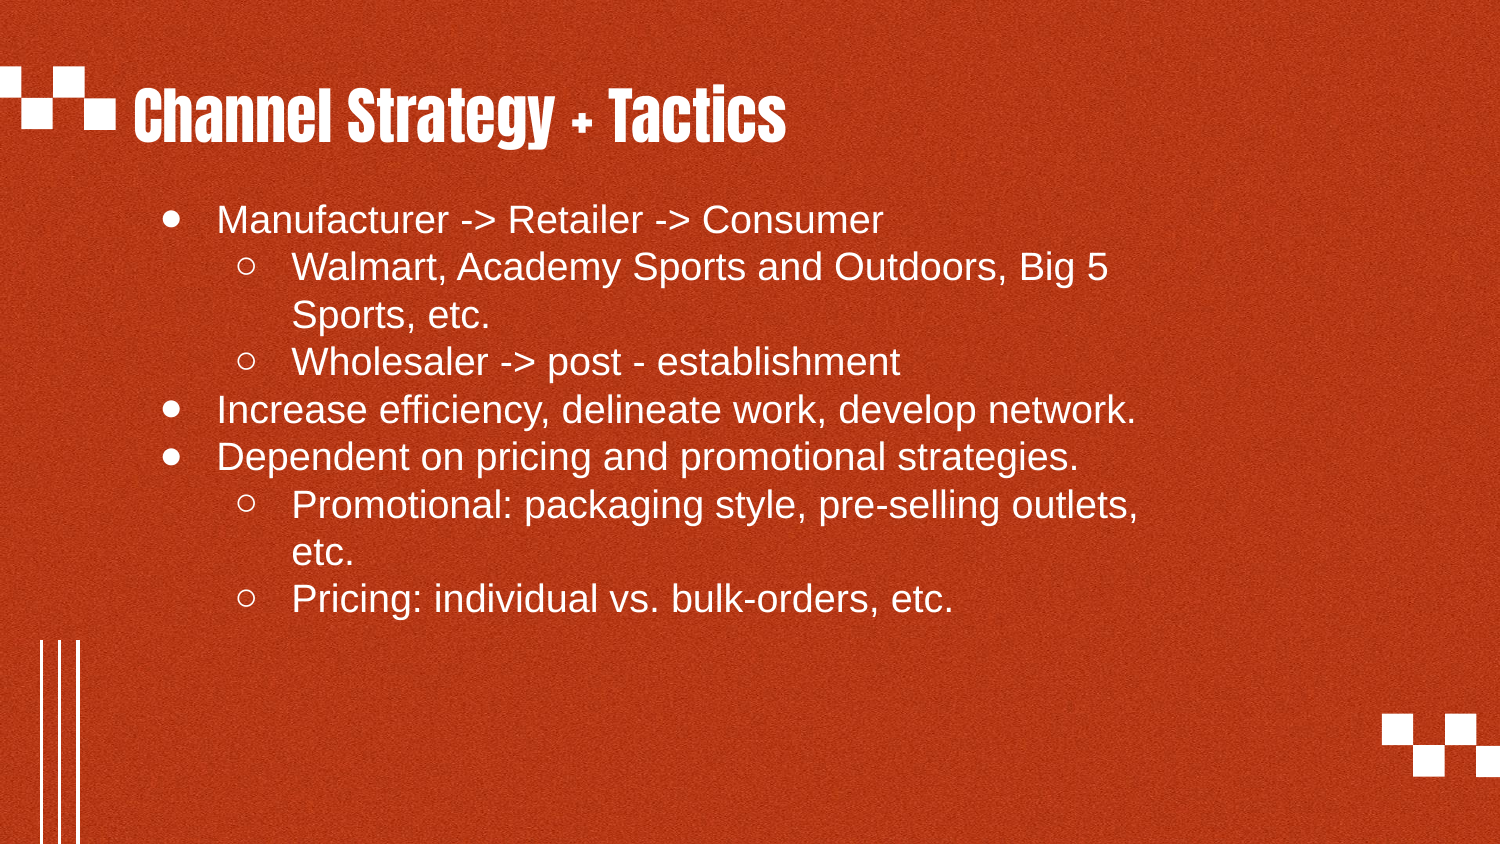

Channel Strategy + Tactics
Manufacturer -> Retailer -> Consumer
Walmart, Academy Sports and Outdoors, Big 5 Sports, etc.
Wholesaler -> post - establishment
Increase efficiency, delineate work, develop network.
Dependent on pricing and promotional strategies.
Promotional: packaging style, pre-selling outlets, etc.
Pricing: individual vs. bulk-orders, etc.